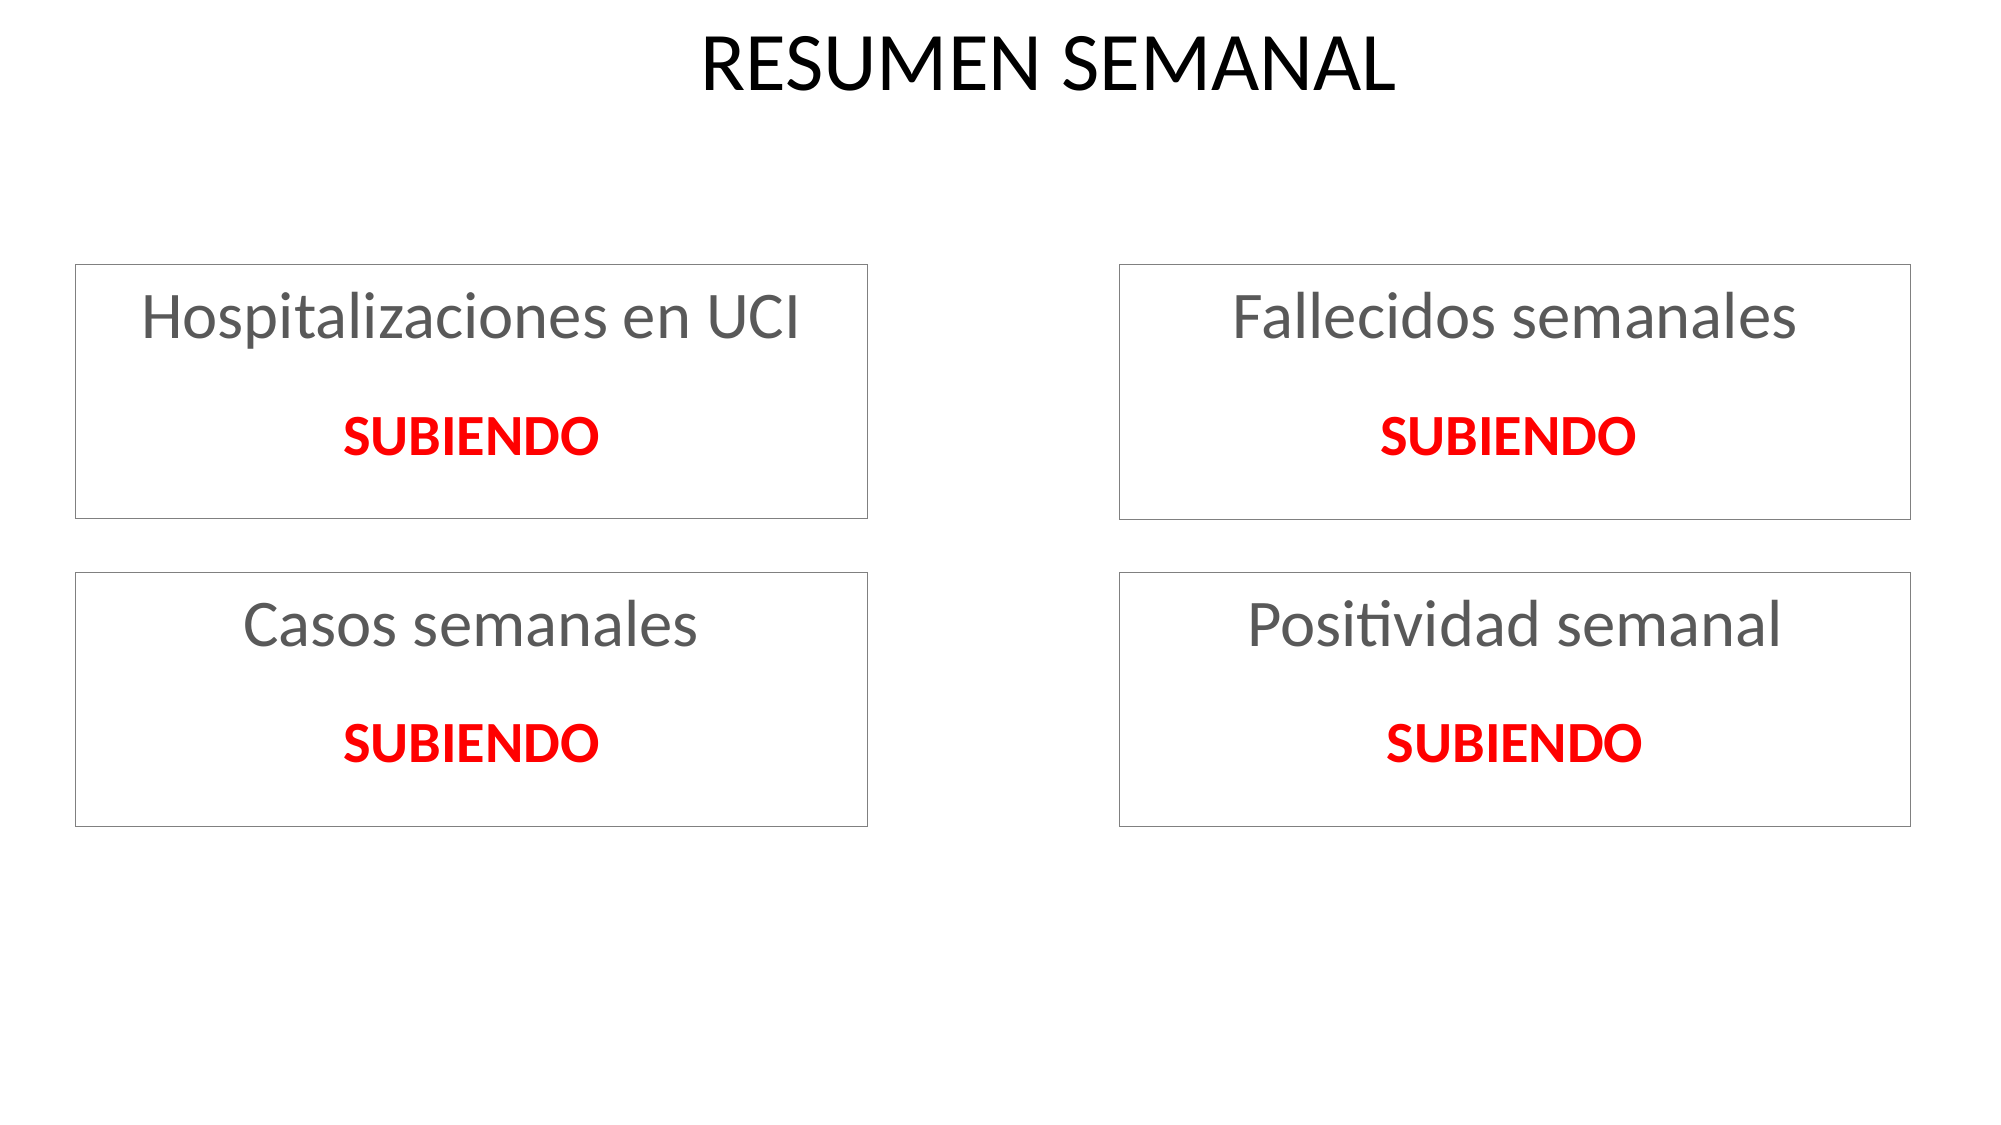

RESUMEN SEMANAL
Hospitalizaciones en UCI

SUBIENDO

Fallecidos semanales

SUBIENDO

Casos semanales

SUBIENDO

Positividad semanal

SUBIENDO